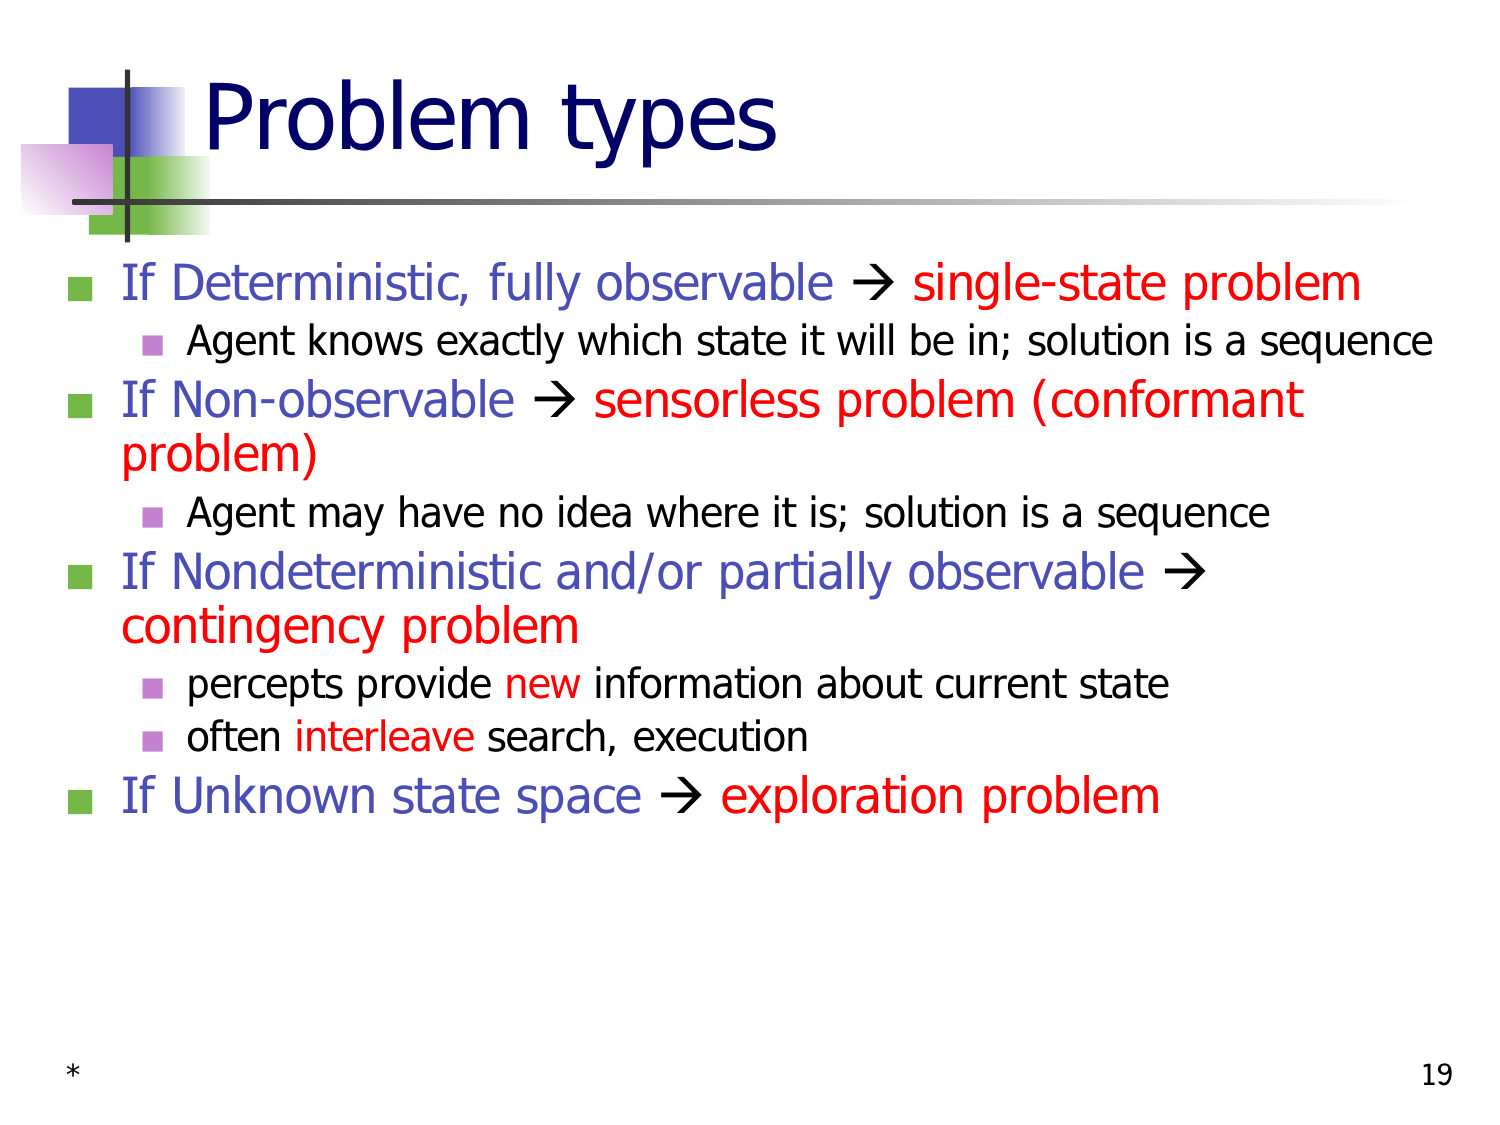

# Problem types
If Deterministic, fully observable 🡪 single-state problem
Agent knows exactly which state it will be in; solution is a sequence
If Non-observable 🡪 sensorless problem (conformant problem)
Agent may have no idea where it is; solution is a sequence
If Nondeterministic and/or partially observable 🡪 contingency problem
percepts provide new information about current state
often interleave search, execution
If Unknown state space 🡪 exploration problem
*
19